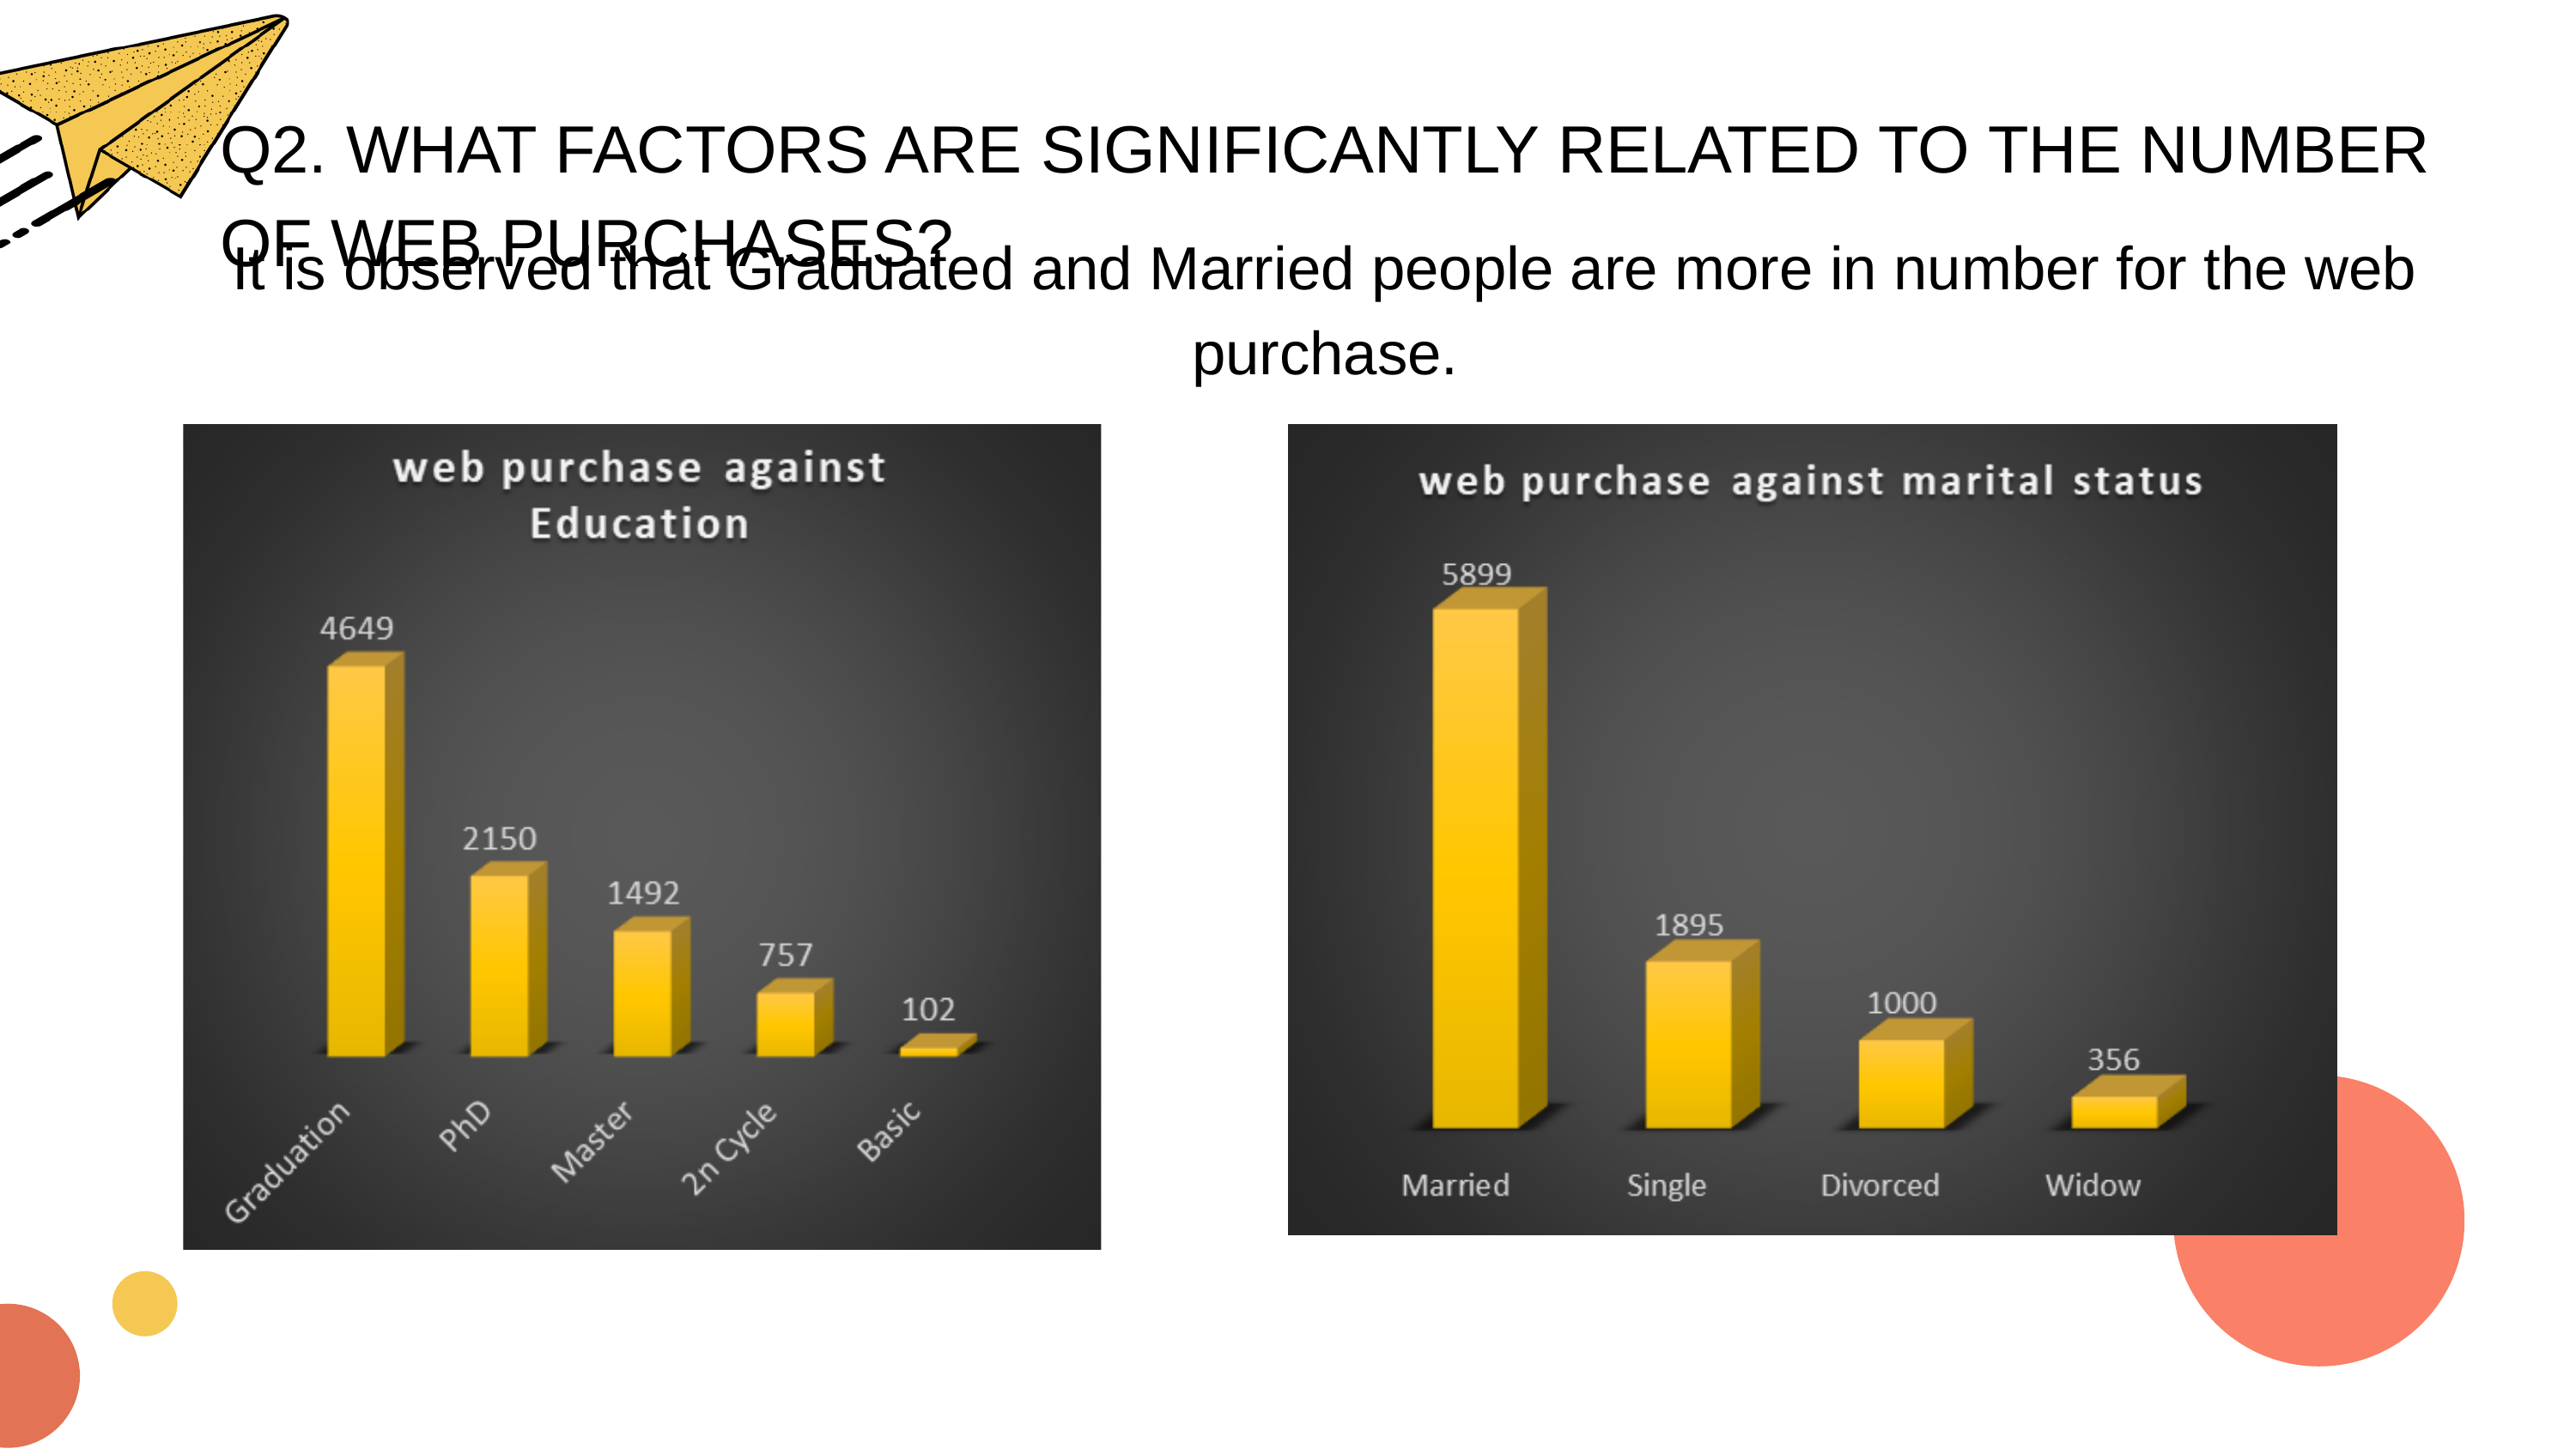

Q2. WHAT FACTORS ARE SIGNIFICANTLY RELATED TO THE NUMBER OF WEB PURCHASES?
It is observed that Graduated and Married people are more in number for the web purchase.